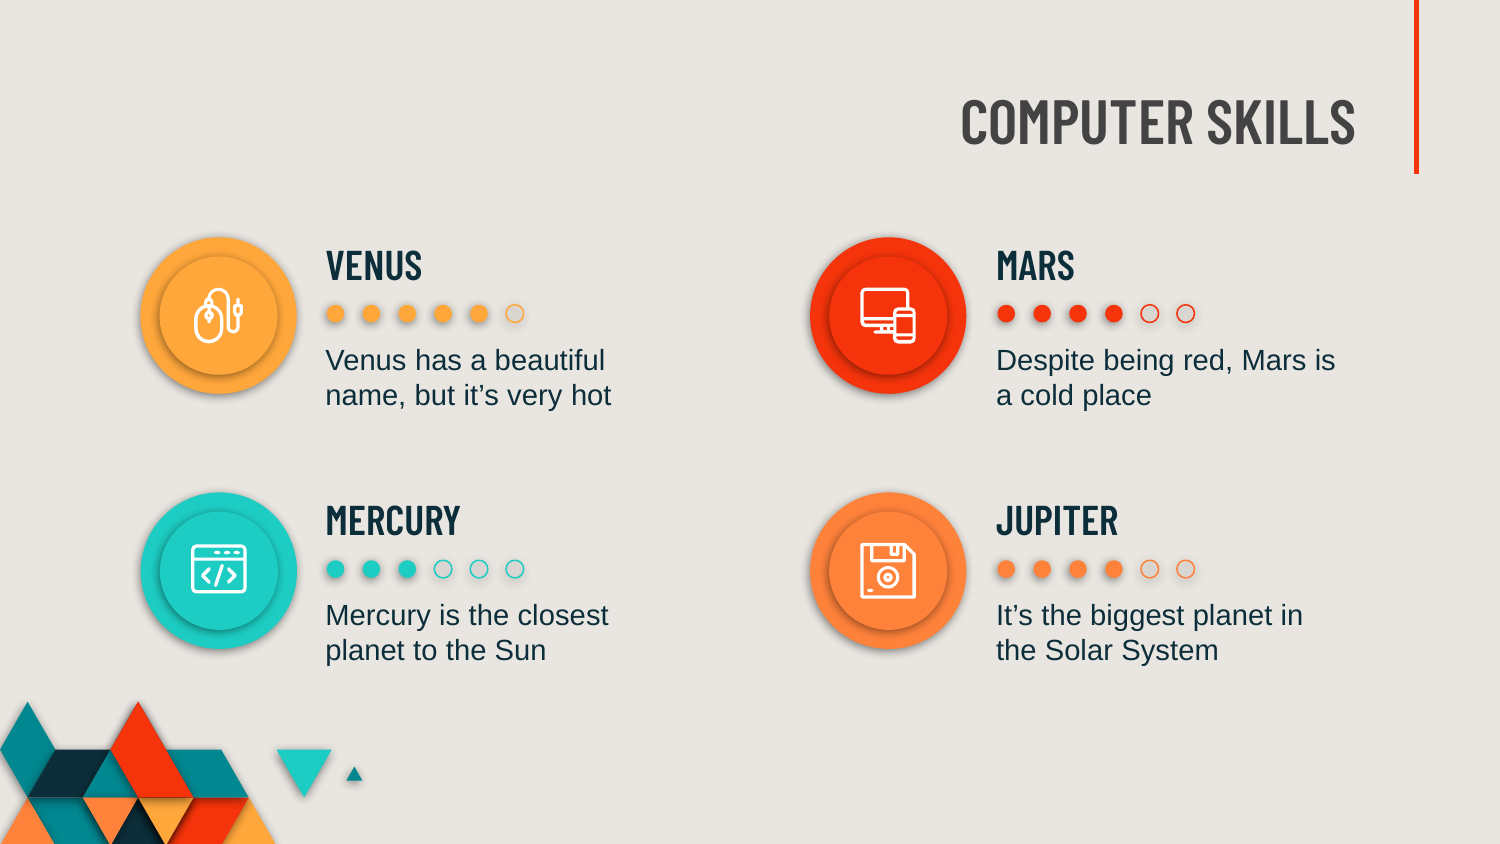

# COMPUTER SKILLS
VENUS
MARS

Venus has a beautiful name, but it’s very hot
Despite being red, Mars is a cold place
MERCURY
JUPITER

Mercury is the closest planet to the Sun
It’s the biggest planet in the Solar System